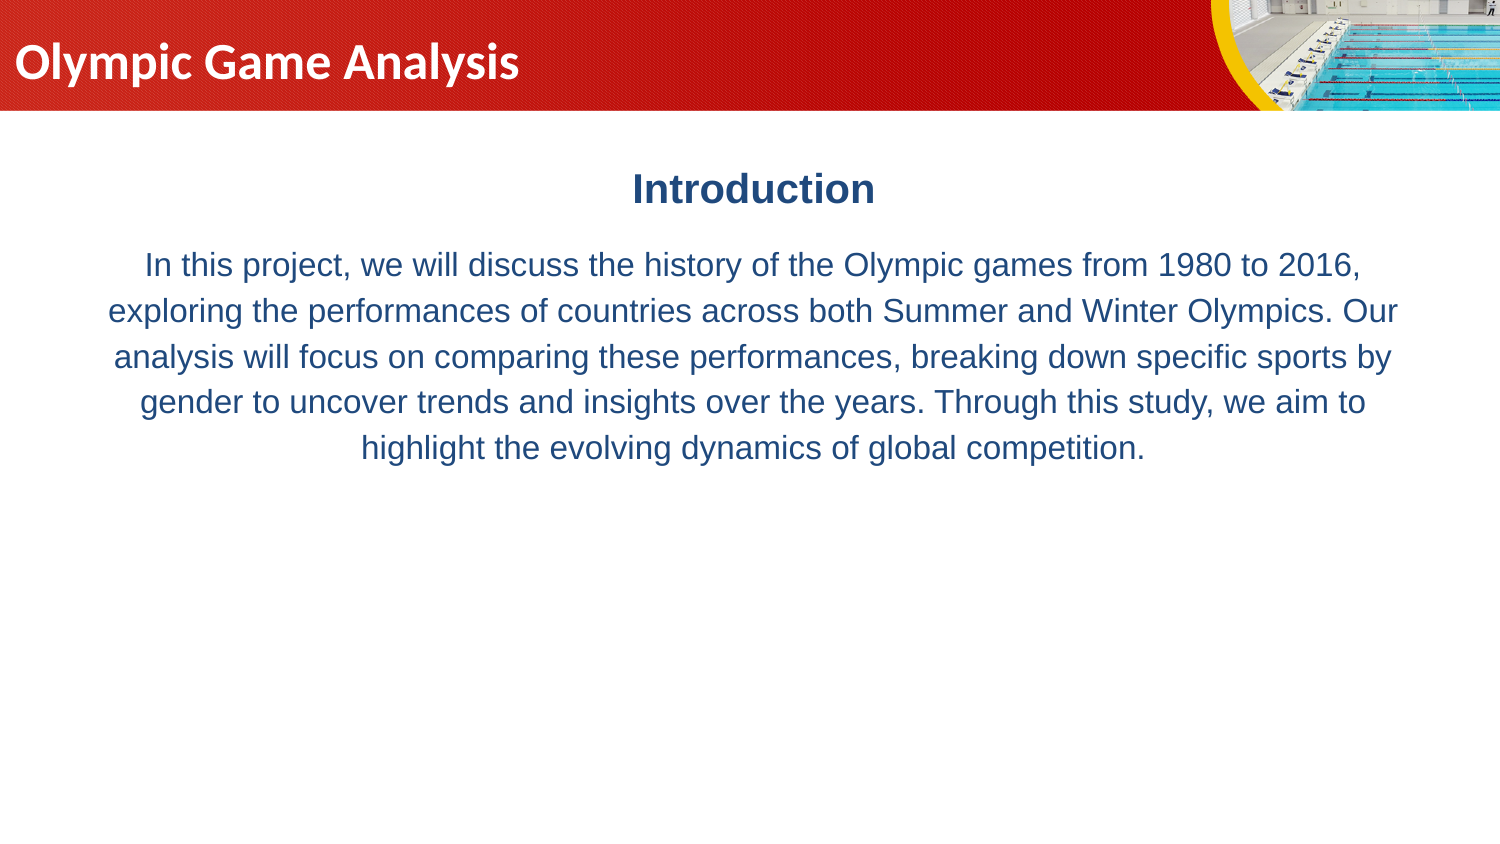

# Olympic Game Analysis
Introduction
In this project, we will discuss the history of the Olympic games from 1980 to 2016, exploring the performances of countries across both Summer and Winter Olympics. Our analysis will focus on comparing these performances, breaking down specific sports by gender to uncover trends and insights over the years. Through this study, we aim to highlight the evolving dynamics of global competition.